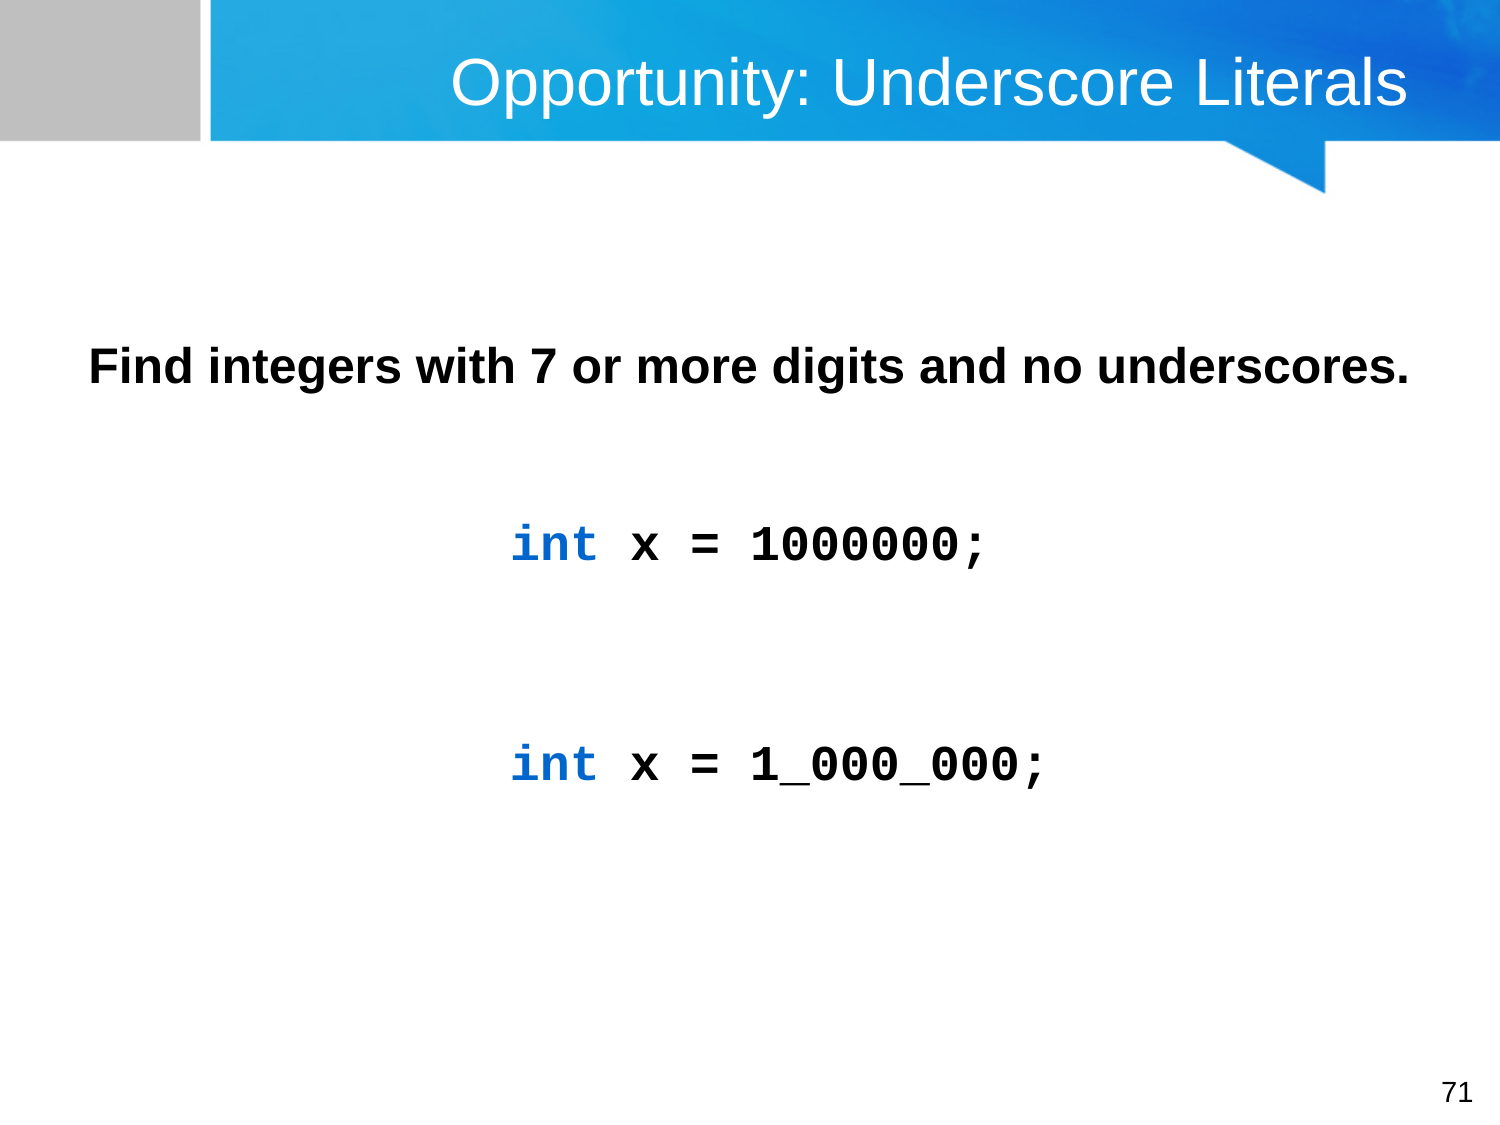

# Opportunity: Underscore Literals
Find integers with 7 or more digits and no underscores.
int x = 1000000;
int x = 1_000_000;
71